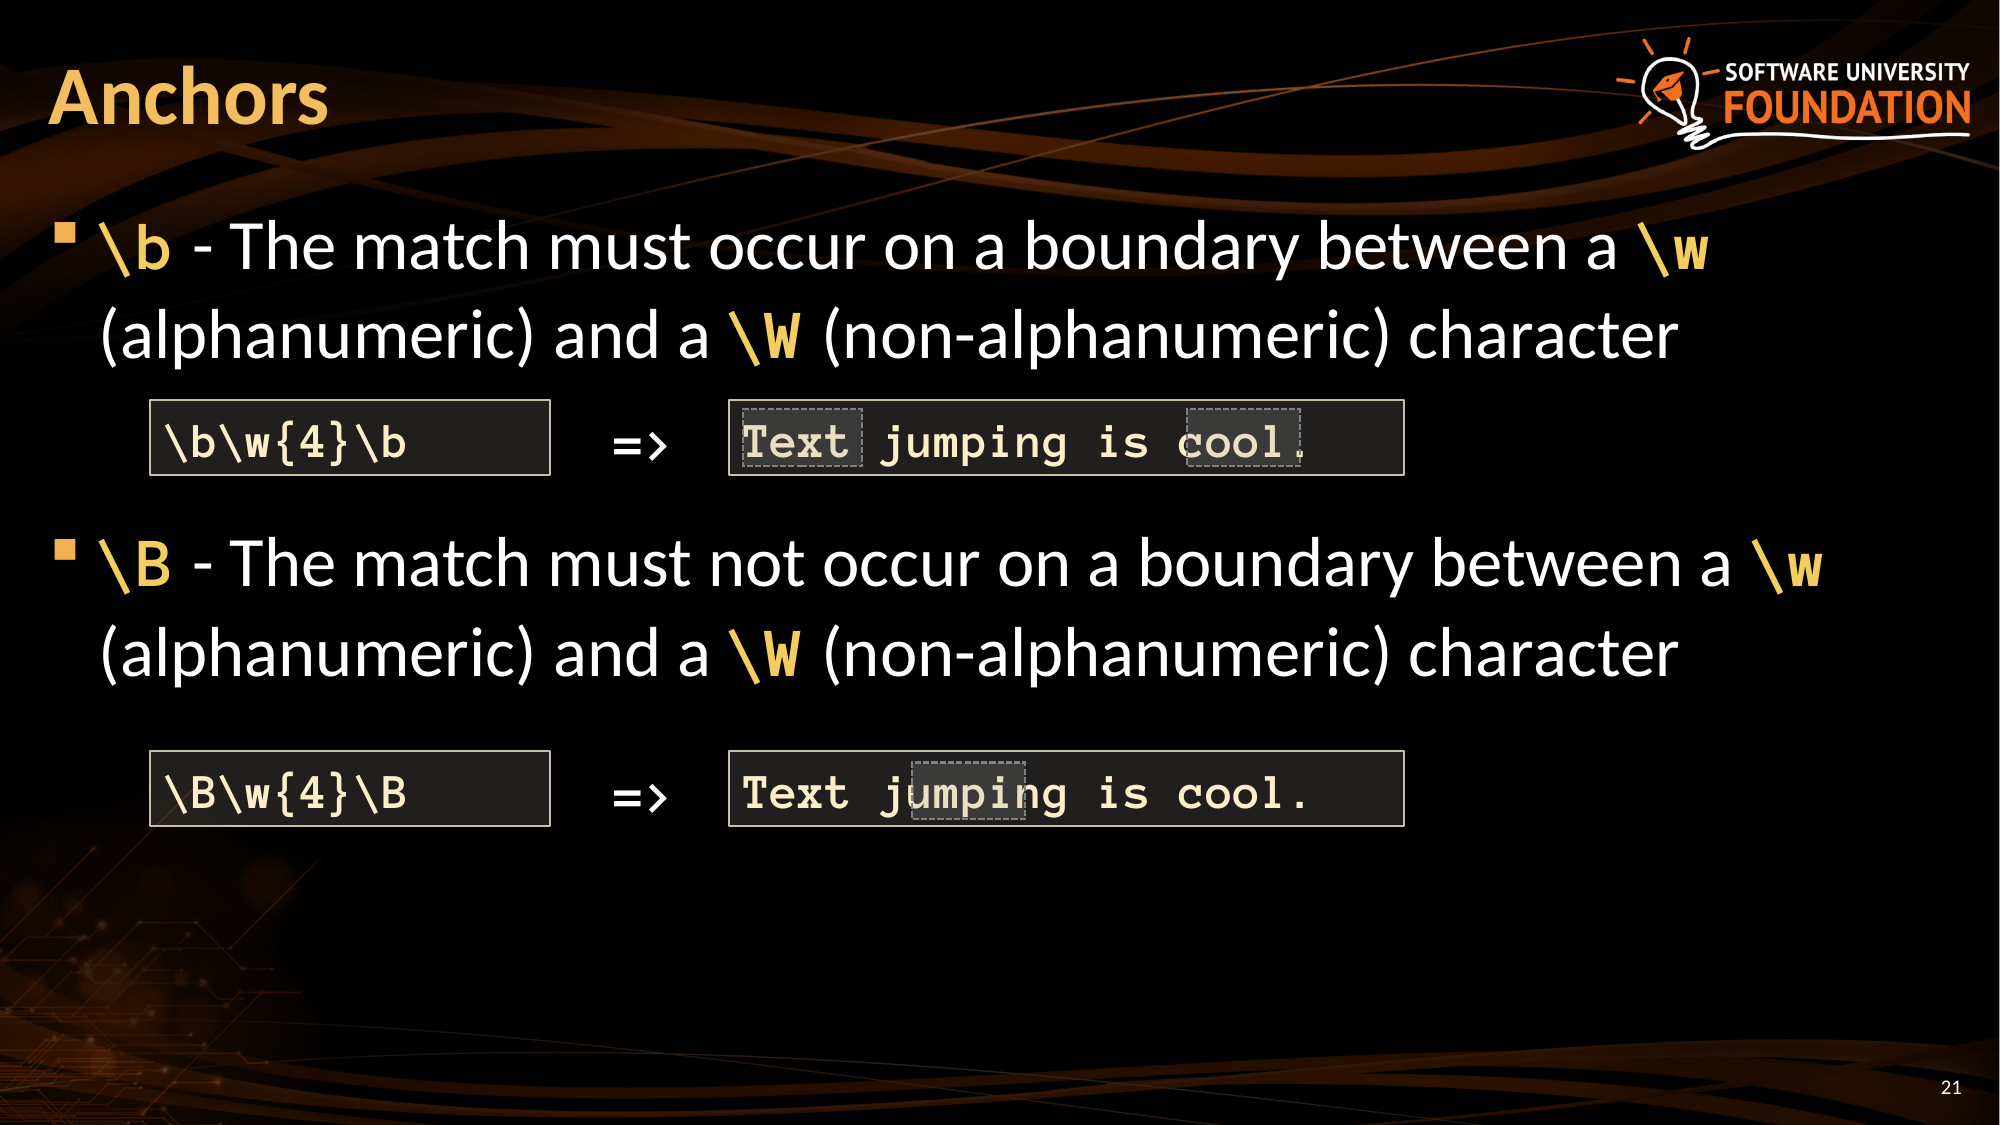

# Anchors
\b - The match must occur on a boundary between a \w (alphanumeric) and a \W (non-alphanumeric) character

\B - The match must not occur on a boundary between a \w (alphanumeric) and a \W (non-alphanumeric) character

=>
\b\w{4}\b
Text jumping is cool.

=>
\B\w{4}\B
Text jumping is cool.

21